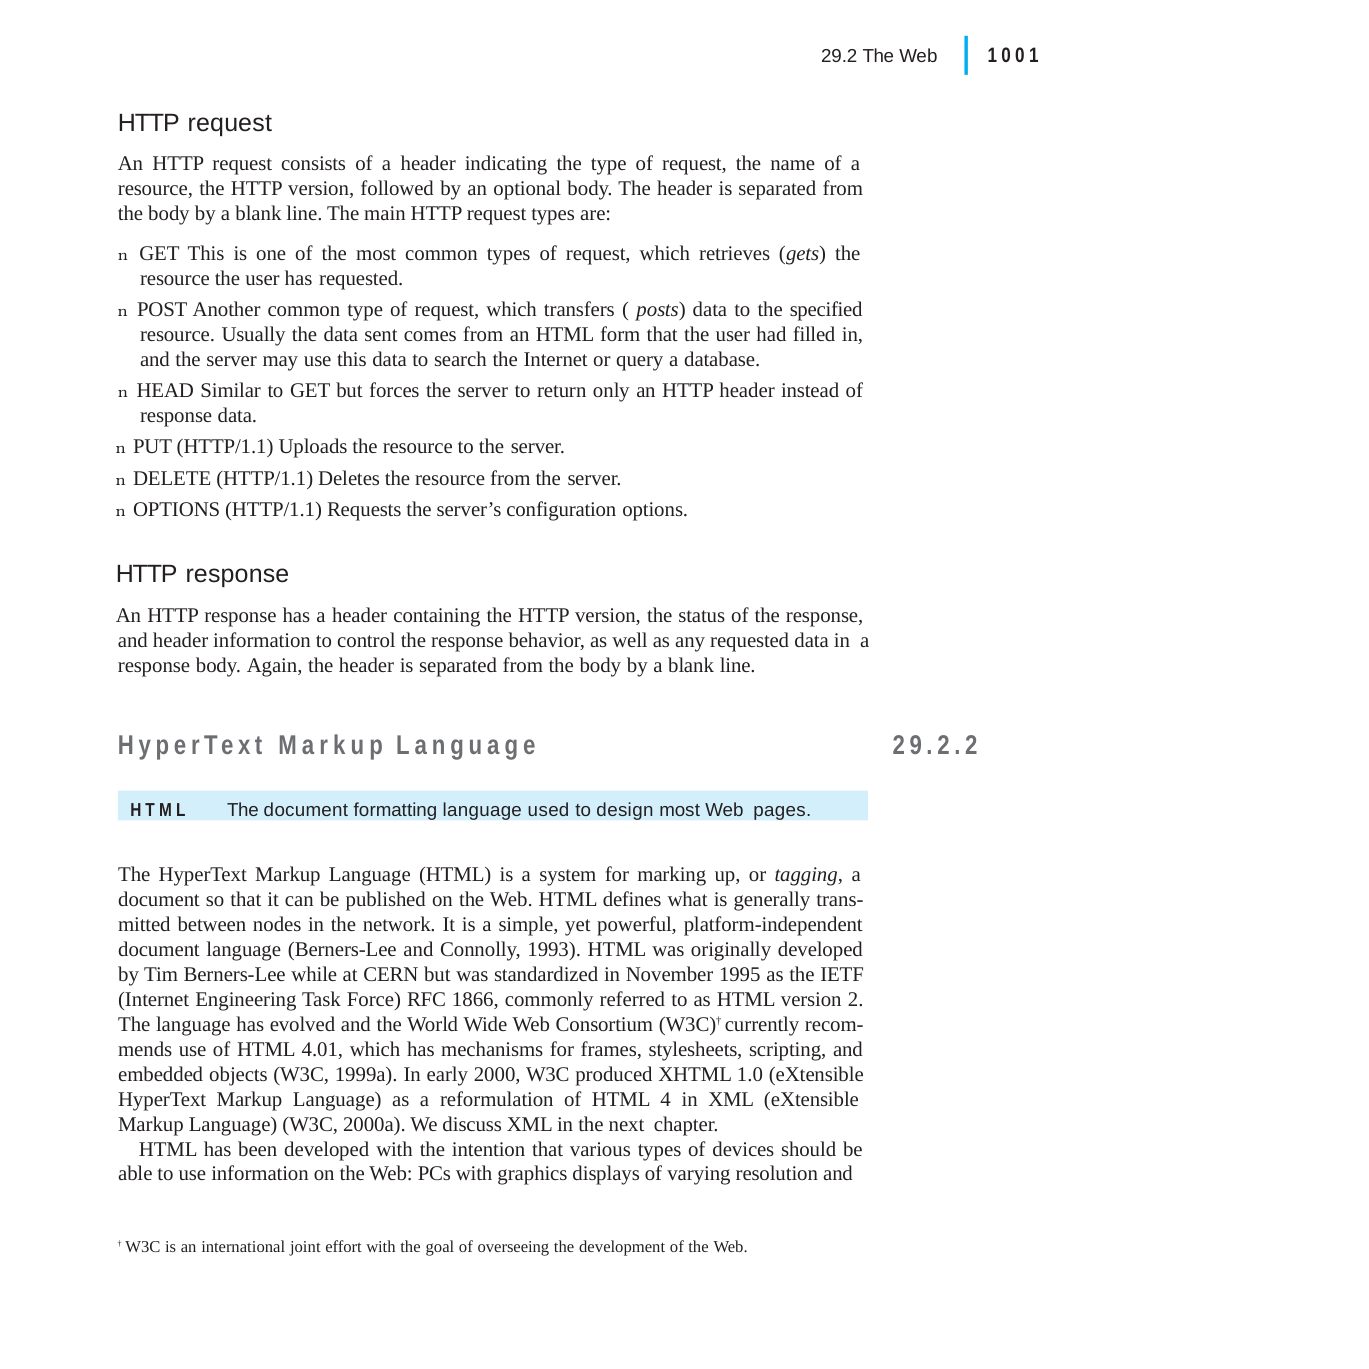

|
1001
29.2 The Web
HTTP request
An HTTP request consists of a header indicating the type of request, the name of a  resource, the HTTP version, followed by an optional body. The header is separated from  the body by a blank line. The main HTTP request types are:
n GET This is one of the most common types of request, which retrieves (gets) the  resource the user has requested.
n POST Another common type of request, which transfers ( posts) data to the specified  resource. Usually the data sent comes from an HTML form that the user had filled in,  and the server may use this data to search the Internet or query a database.
n HEAD Similar to GET but forces the server to return only an HTTP header instead of  response data.
n PUT (HTTP/1.1) Uploads the resource to the server.
n DELETE (HTTP/1.1) Deletes the resource from the server.
n OPTIONS (HTTP/1.1) Requests the server’s configuration options.

HTTP response
An HTTP response has a header containing the HTTP version, the status of the response,  and header information to control the response behavior, as well as any requested data in  a response body. Again, the header is separated from the body by a blank line.
HyperText Markup Language
29.2.2
HTML	The document formatting language used to design most Web pages.
The HyperText Markup Language (HTML) is a system for marking up, or tagging, a  document so that it can be published on the Web. HTML defines what is generally trans-  mitted between nodes in the network. It is a simple, yet powerful, platform-independent  document language (Berners-Lee and Connolly, 1993). HTML was originally developed  by Tim Berners-Lee while at CERN but was standardized in November 1995 as the IETF  (Internet Engineering Task Force) RFC 1866, commonly referred to as HTML version 2.  The language has evolved and the World Wide Web Consortium (W3C)† currently recom-  mends use of HTML 4.01, which has mechanisms for frames, stylesheets, scripting, and  embedded objects (W3C, 1999a). In early 2000, W3C produced XHTML 1.0 (eXtensible  HyperText Markup Language) as a reformulation of HTML 4 in XML (eXtensible  Markup Language) (W3C, 2000a). We discuss XML in the next chapter.
HTML has been developed with the intention that various types of devices should be  able to use information on the Web: PCs with graphics displays of varying resolution and
† W3C is an international joint effort with the goal of overseeing the development of the Web.